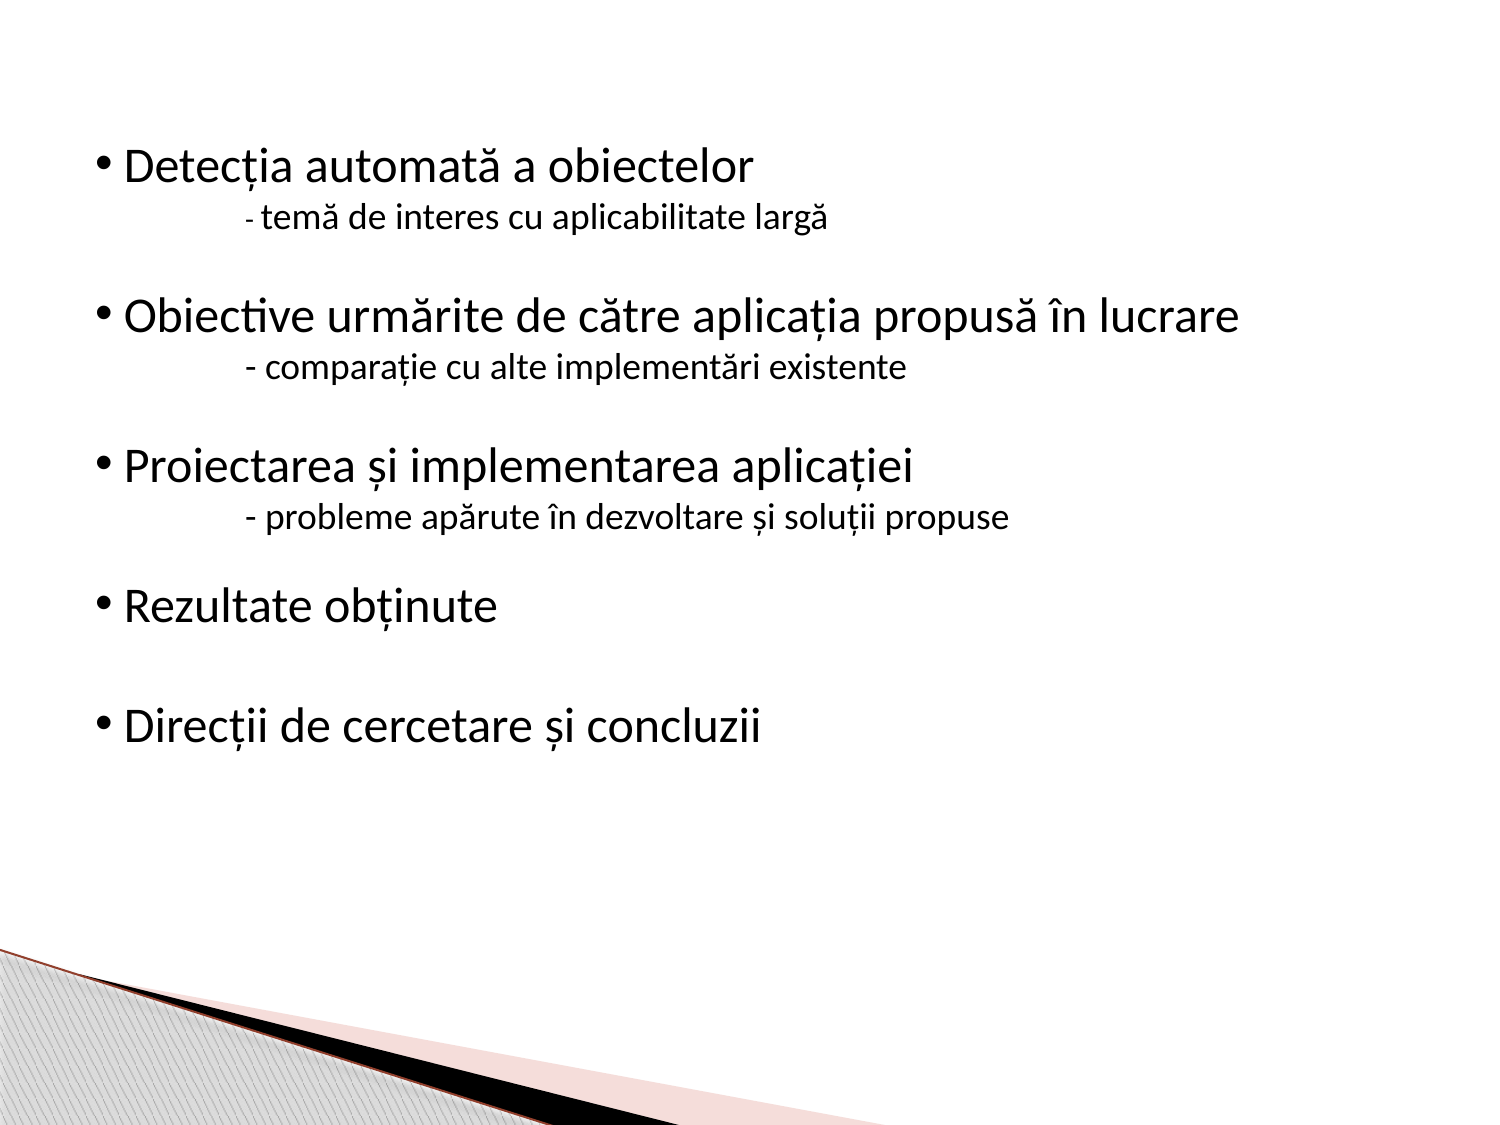

Detecția automată a obiectelor
             	- temă de interes cu aplicabilitate largă

 Obiective urmărite de către aplicația propusă în lucrare
 	- comparație cu alte implementări existente

 Proiectarea și implementarea aplicației
	- probleme apărute în dezvoltare și soluții propuse

 Rezultate obținute

 Direcții de cercetare şi concluzii